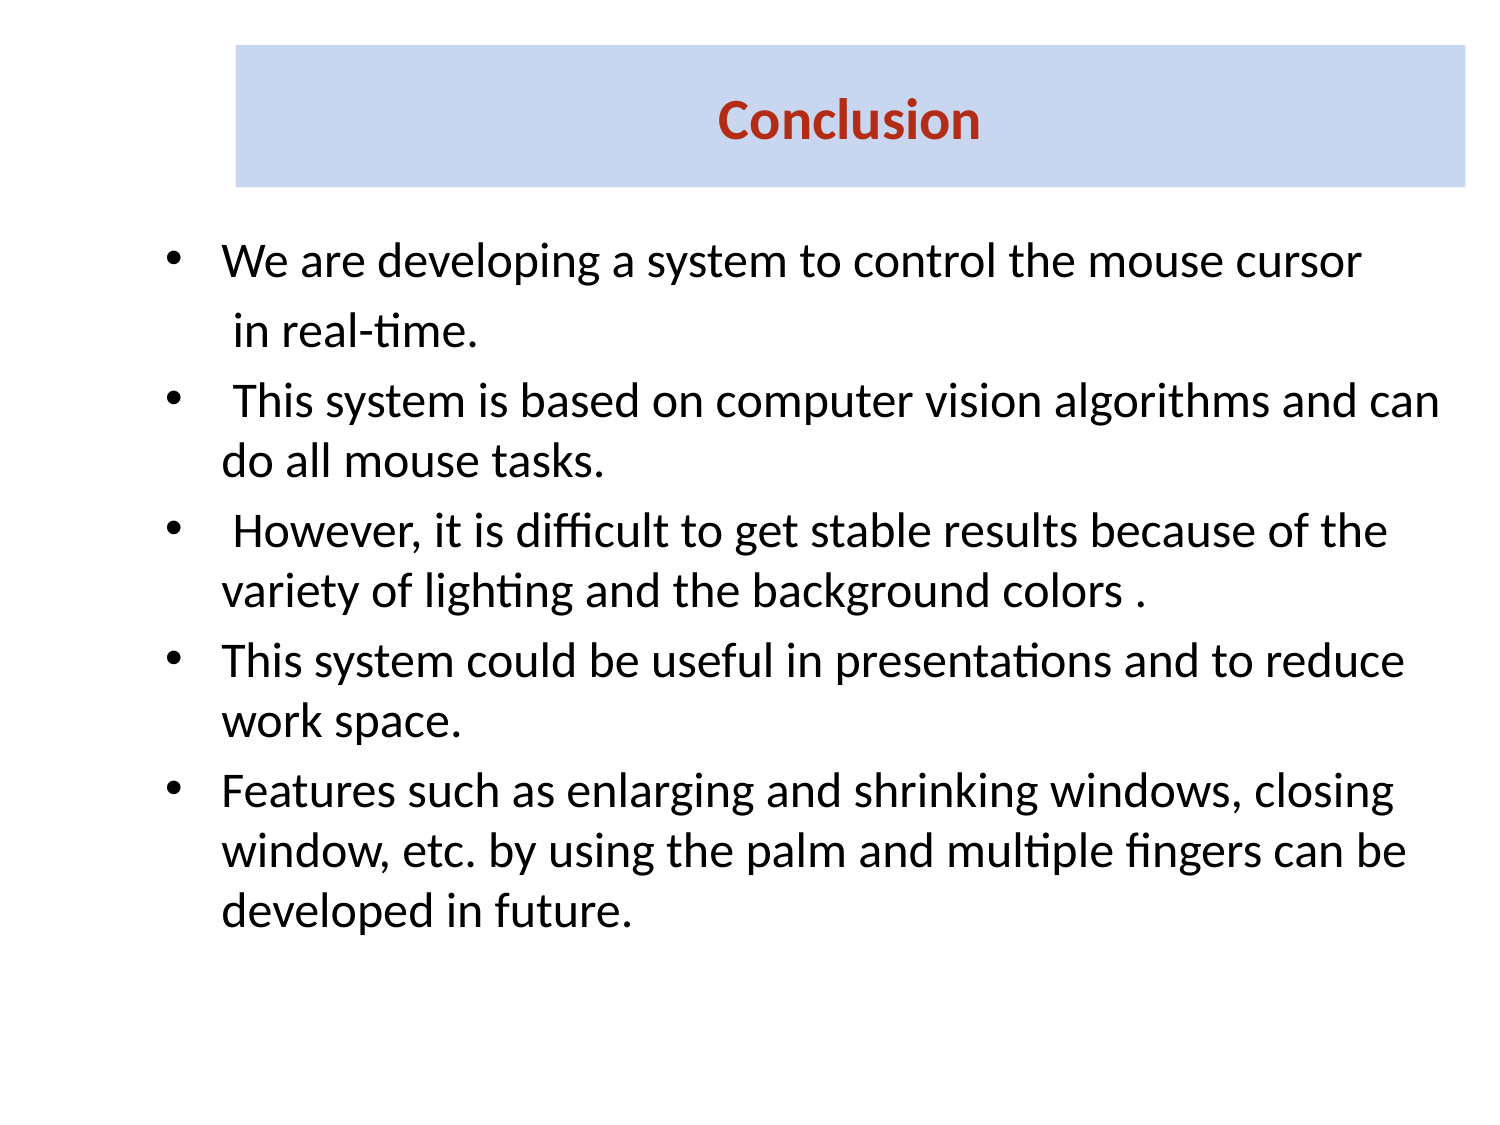

# Conclusion

We are developing a system to control the mouse cursor
      in real-time.
 This system is based on computer vision algorithms and can do all mouse tasks.
 However, it is difficult to get stable results because of the variety of lighting and the background colors .
This system could be useful in presentations and to reduce work space.
Features such as enlarging and shrinking windows, closing window, etc. by using the palm and multiple fingers can be developed in future.